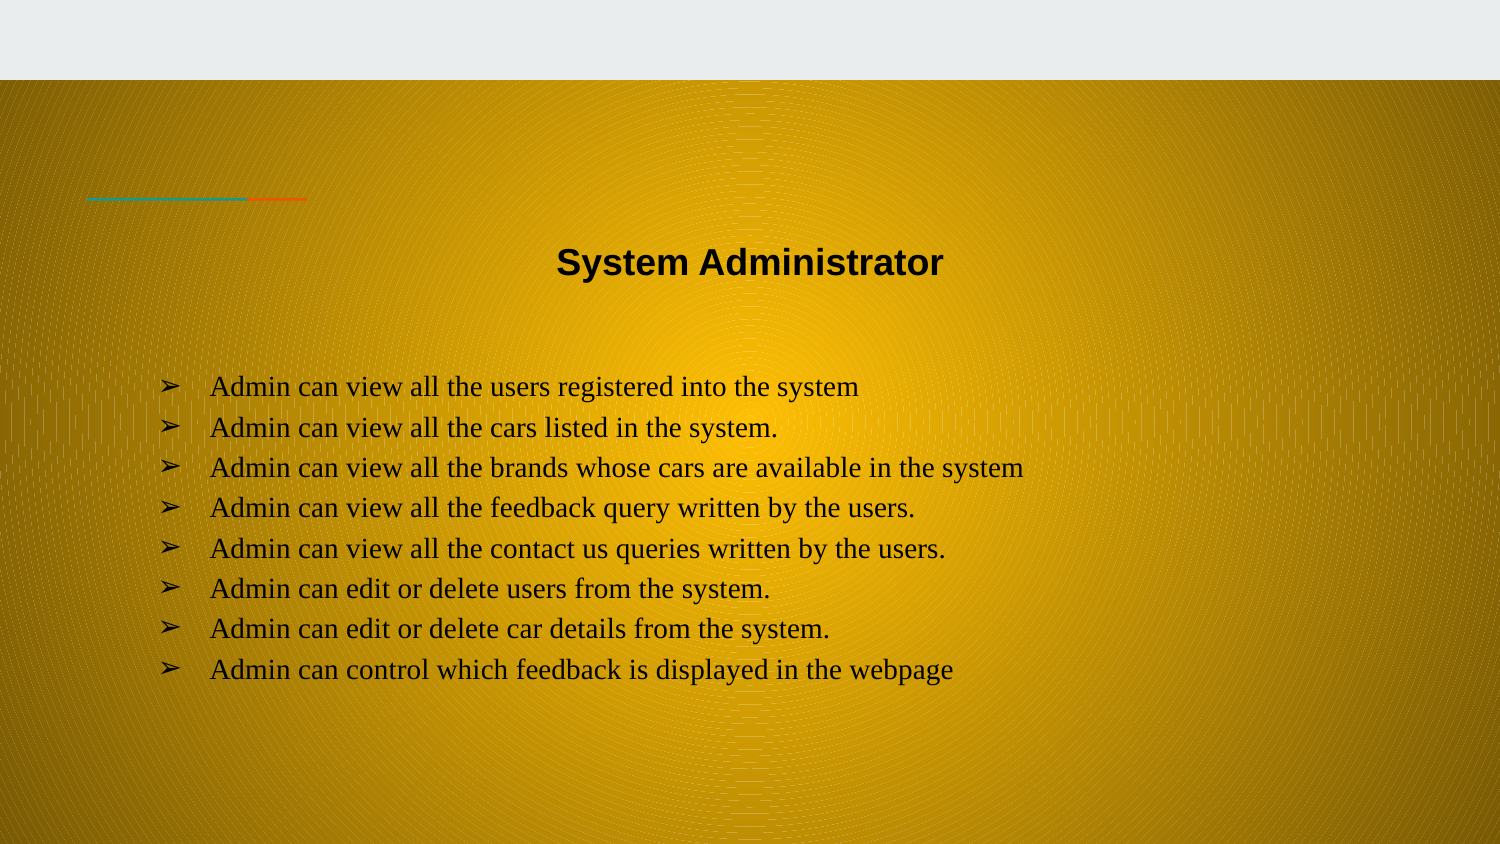

# System Administrator

Admin can view all the users registered into the system
Admin can view all the cars listed in the system.
Admin can view all the brands whose cars are available in the system
Admin can view all the feedback query written by the users.
Admin can view all the contact us queries written by the users.
Admin can edit or delete users from the system.
Admin can edit or delete car details from the system.
Admin can control which feedback is displayed in the webpage